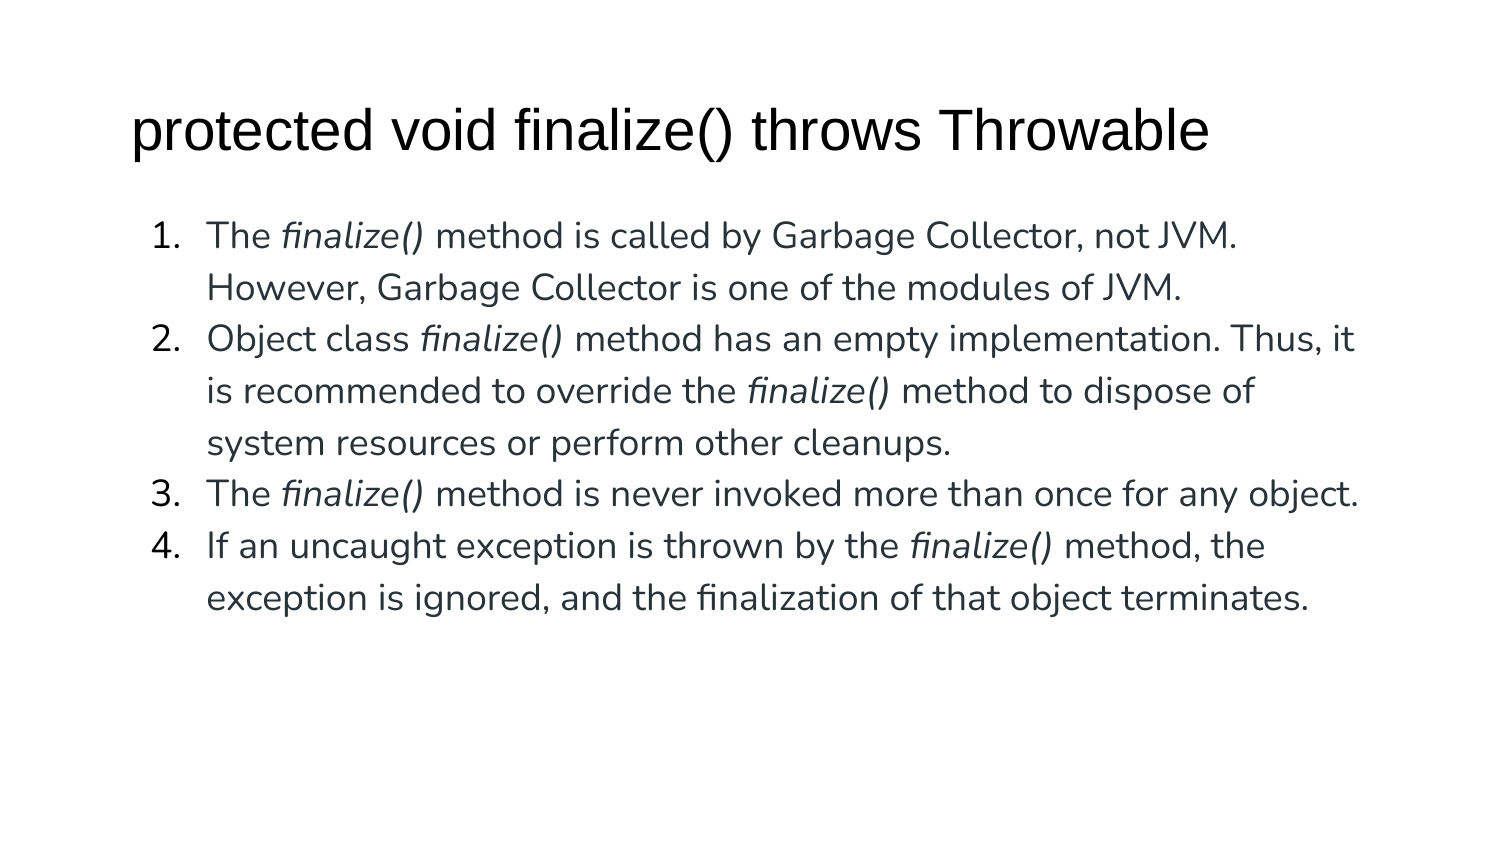

# protected void finalize() throws Throwable
The finalize() method is called by Garbage Collector, not JVM. However, Garbage Collector is one of the modules of JVM.
Object class finalize() method has an empty implementation. Thus, it is recommended to override the finalize() method to dispose of system resources or perform other cleanups.
The finalize() method is never invoked more than once for any object.
If an uncaught exception is thrown by the finalize() method, the exception is ignored, and the finalization of that object terminates.